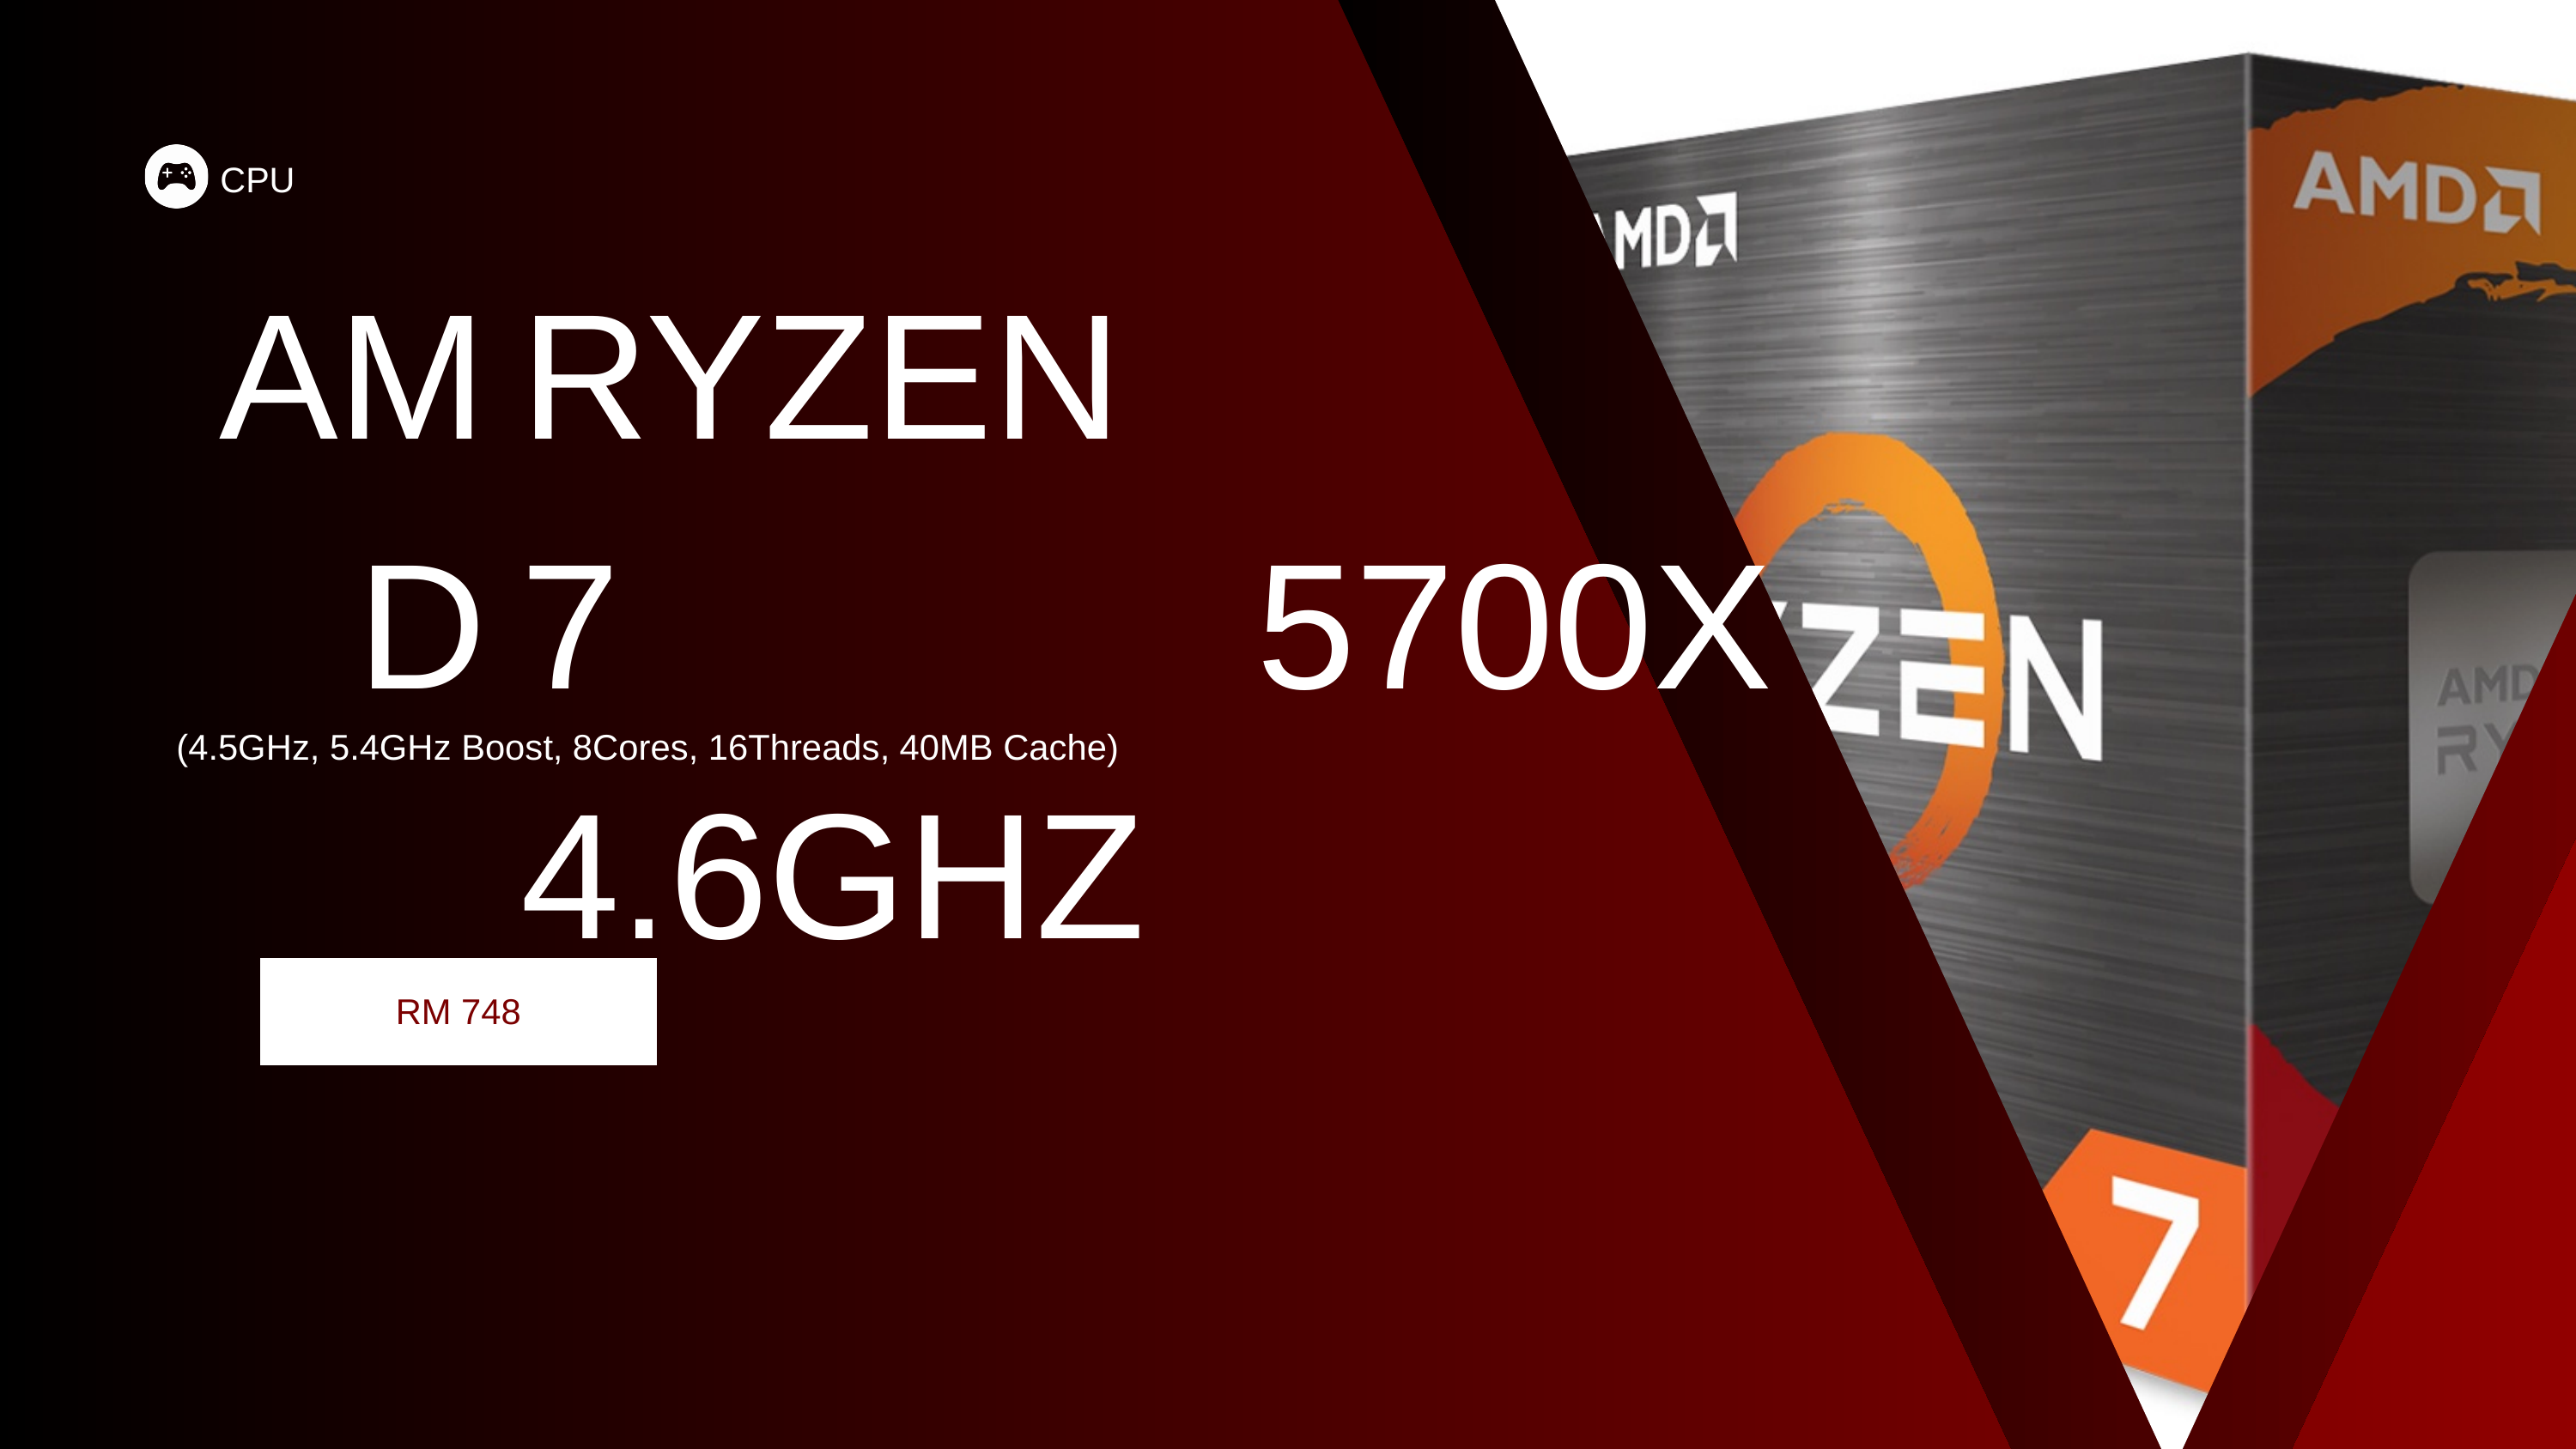

CPU
AMD
RYZEN
7 5700X 4.6GHZ
(4.5GHz, 5.4GHz Boost, 8Cores, 16Threads, 40MB Cache)

RM 748